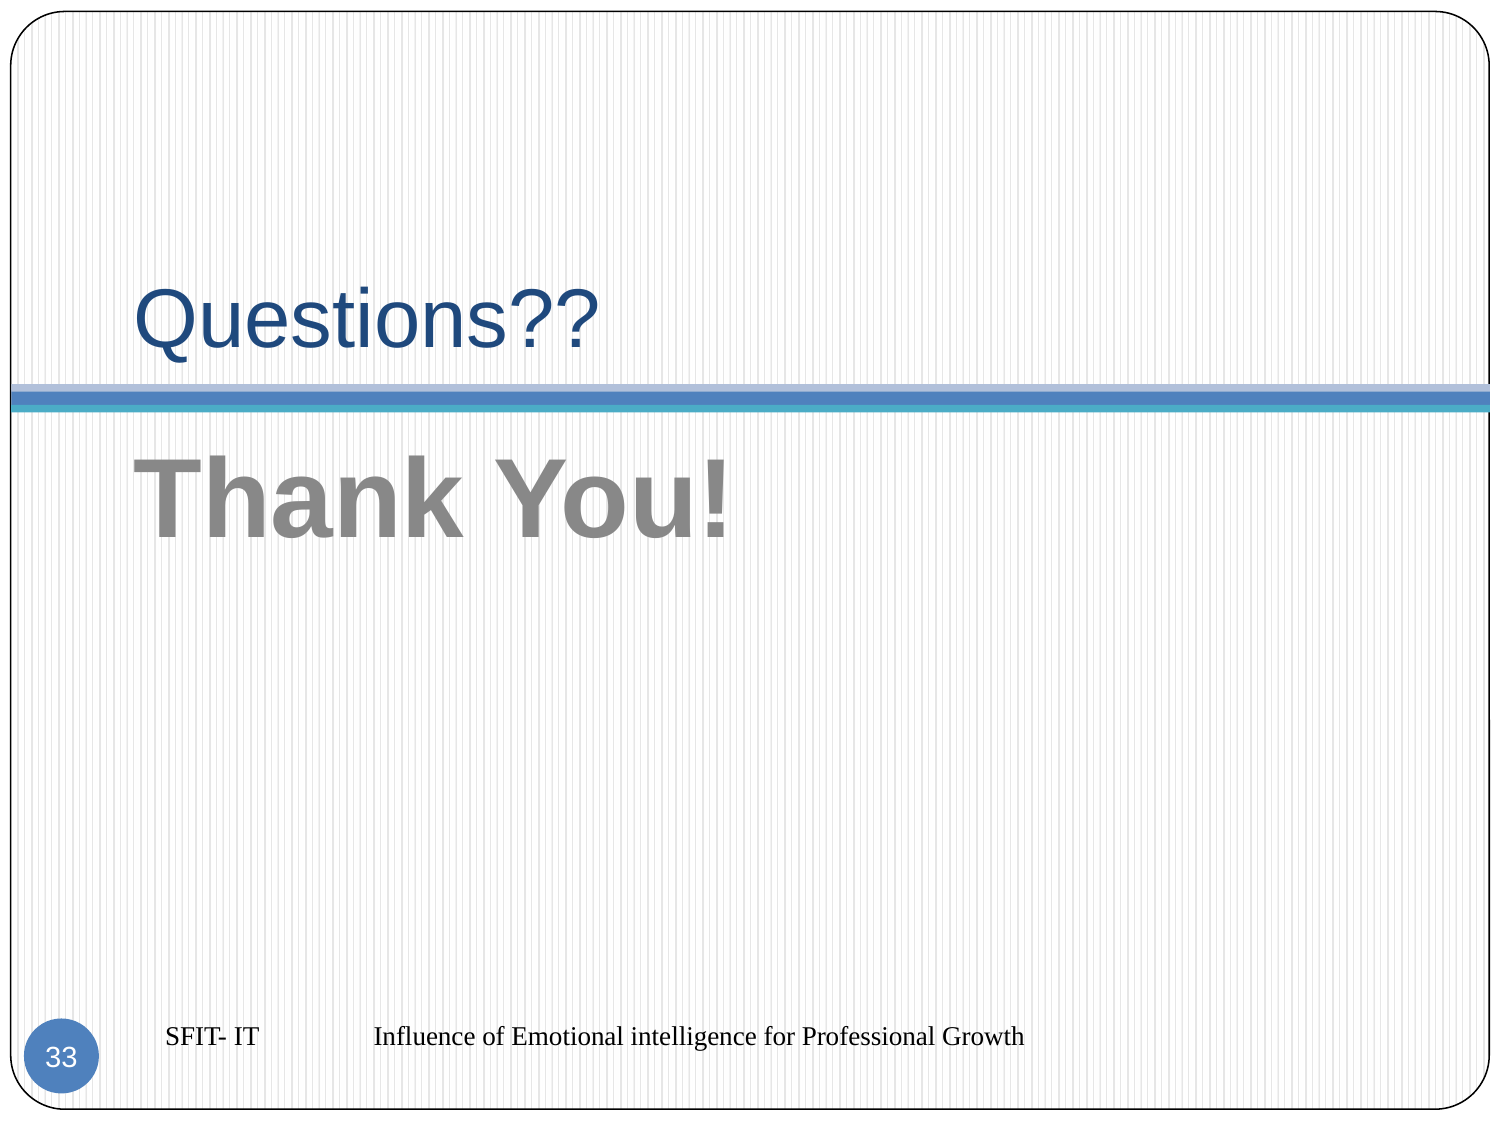

# Questions??
Thank You!
SFIT- IT                 Influence of Emotional intelligence for Professional Growth

33